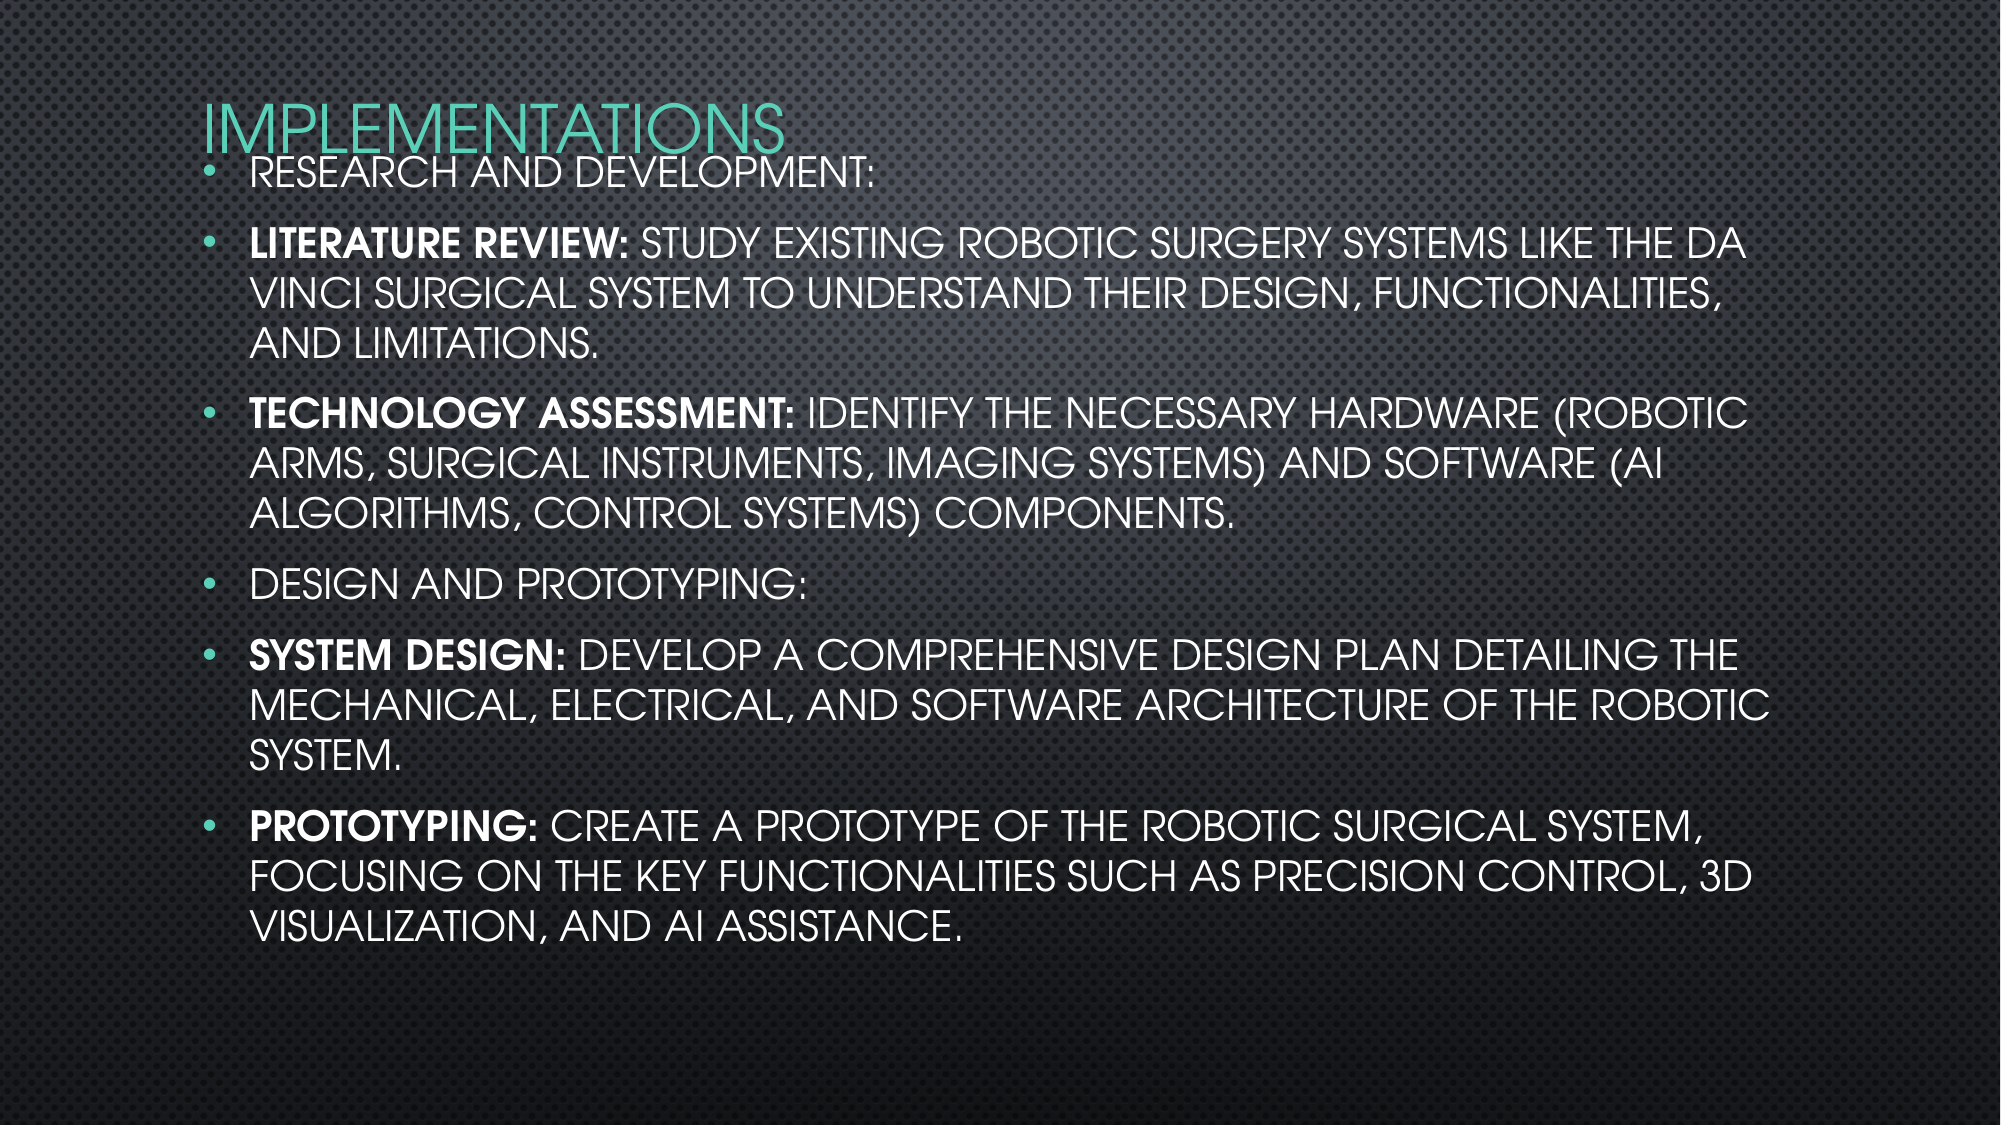

# Implementations
Research and Development:
Literature Review: Study existing robotic surgery systems like the Da Vinci Surgical System to understand their design, functionalities, and limitations.
Technology Assessment: Identify the necessary hardware (robotic arms, surgical instruments, imaging systems) and software (AI algorithms, control systems) components.
Design and Prototyping:
System Design: Develop a comprehensive design plan detailing the mechanical, electrical, and software architecture of the robotic system.
Prototyping: Create a prototype of the robotic surgical system, focusing on the key functionalities such as precision control, 3D visualization, and AI assistance.